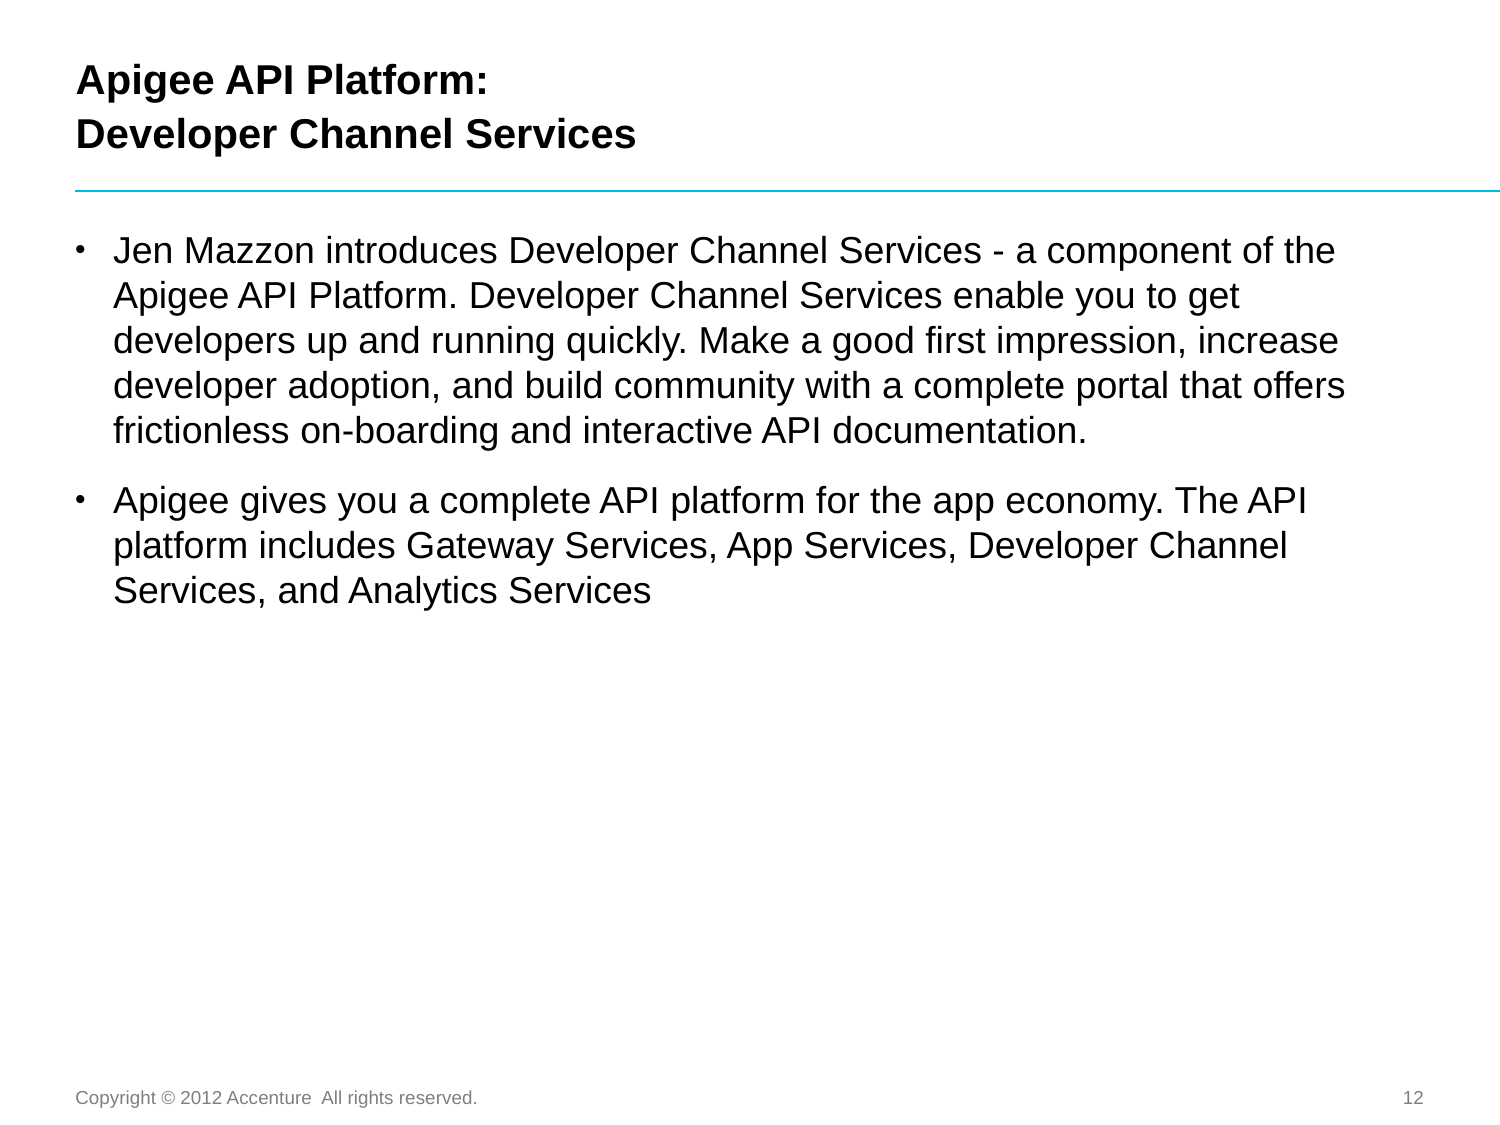

# Apigee API Platform: Developer Channel Services
Jen Mazzon introduces Developer Channel Services - a component of the Apigee API Platform. Developer Channel Services enable you to get developers up and running quickly. Make a good first impression, increase developer adoption, and build community with a complete portal that offers frictionless on-boarding and interactive API documentation.
Apigee gives you a complete API platform for the app economy. The API platform includes Gateway Services, App Services, Developer Channel Services, and Analytics Services